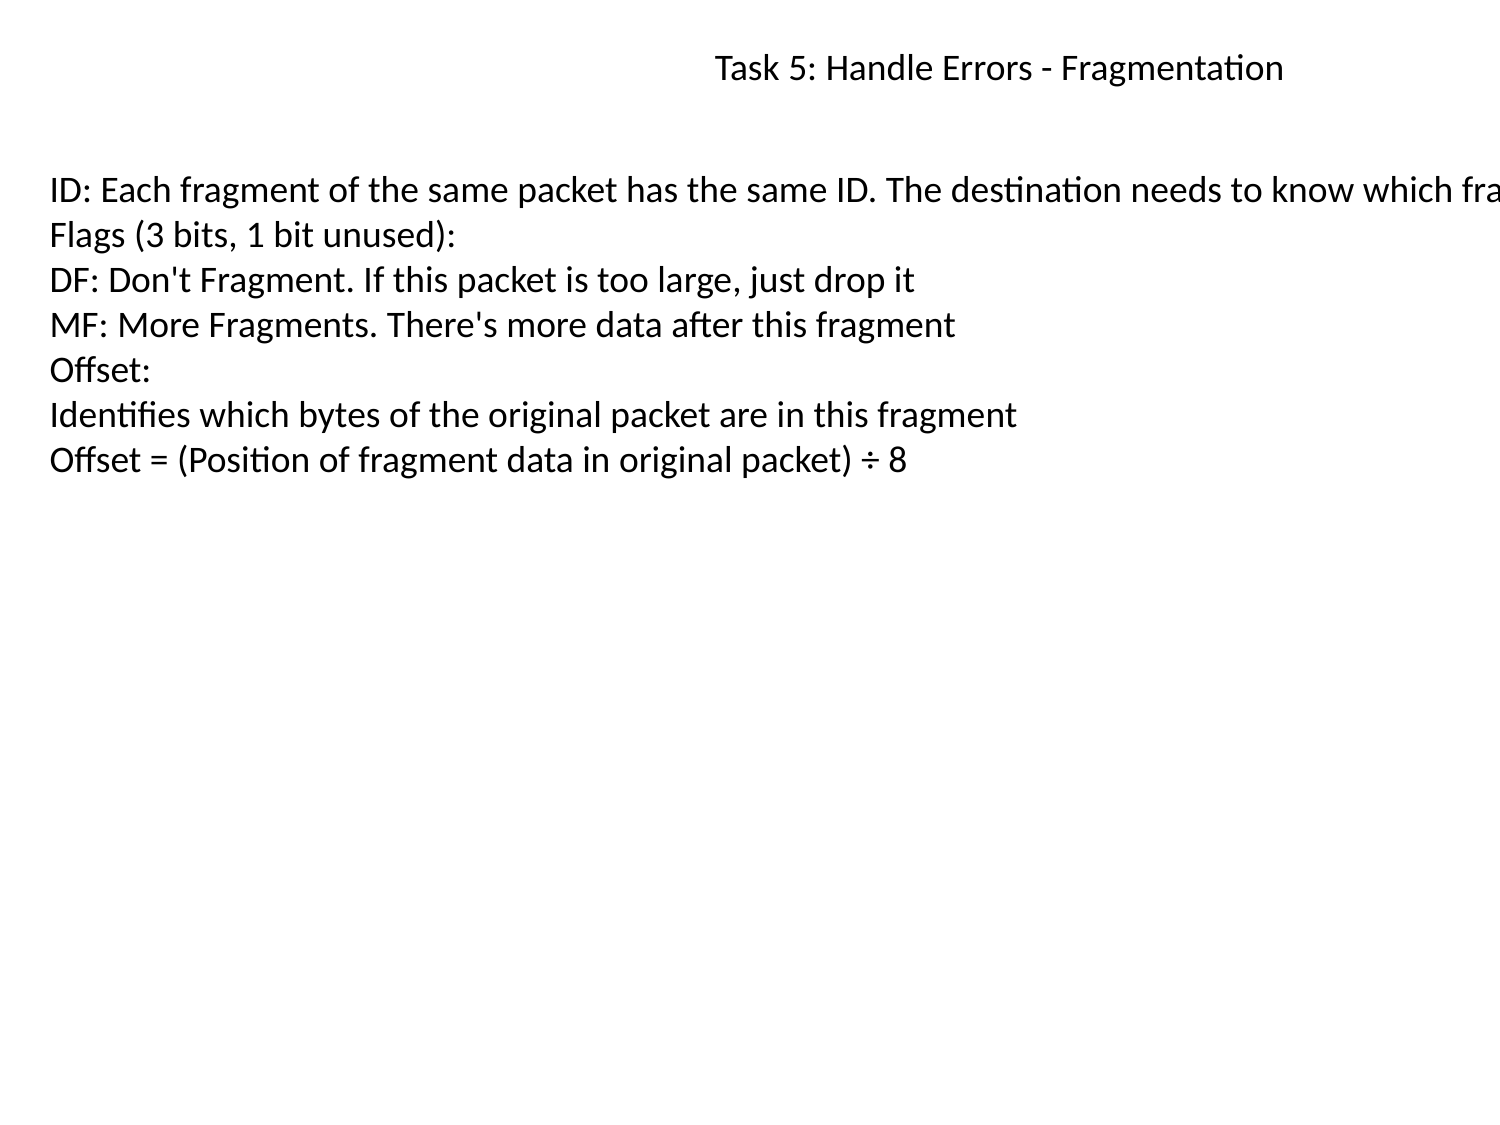

Task 5: Handle Errors - Fragmentation
ID: Each fragment of the same packet has the same ID. The destination needs to know which fragments belong together
Flags (3 bits, 1 bit unused):
DF: Don't Fragment. If this packet is too large, just drop it
MF: More Fragments. There's more data after this fragment
Offset:
Identifies which bytes of the original packet are in this fragment
Offset = (Position of fragment data in original packet) ÷ 8